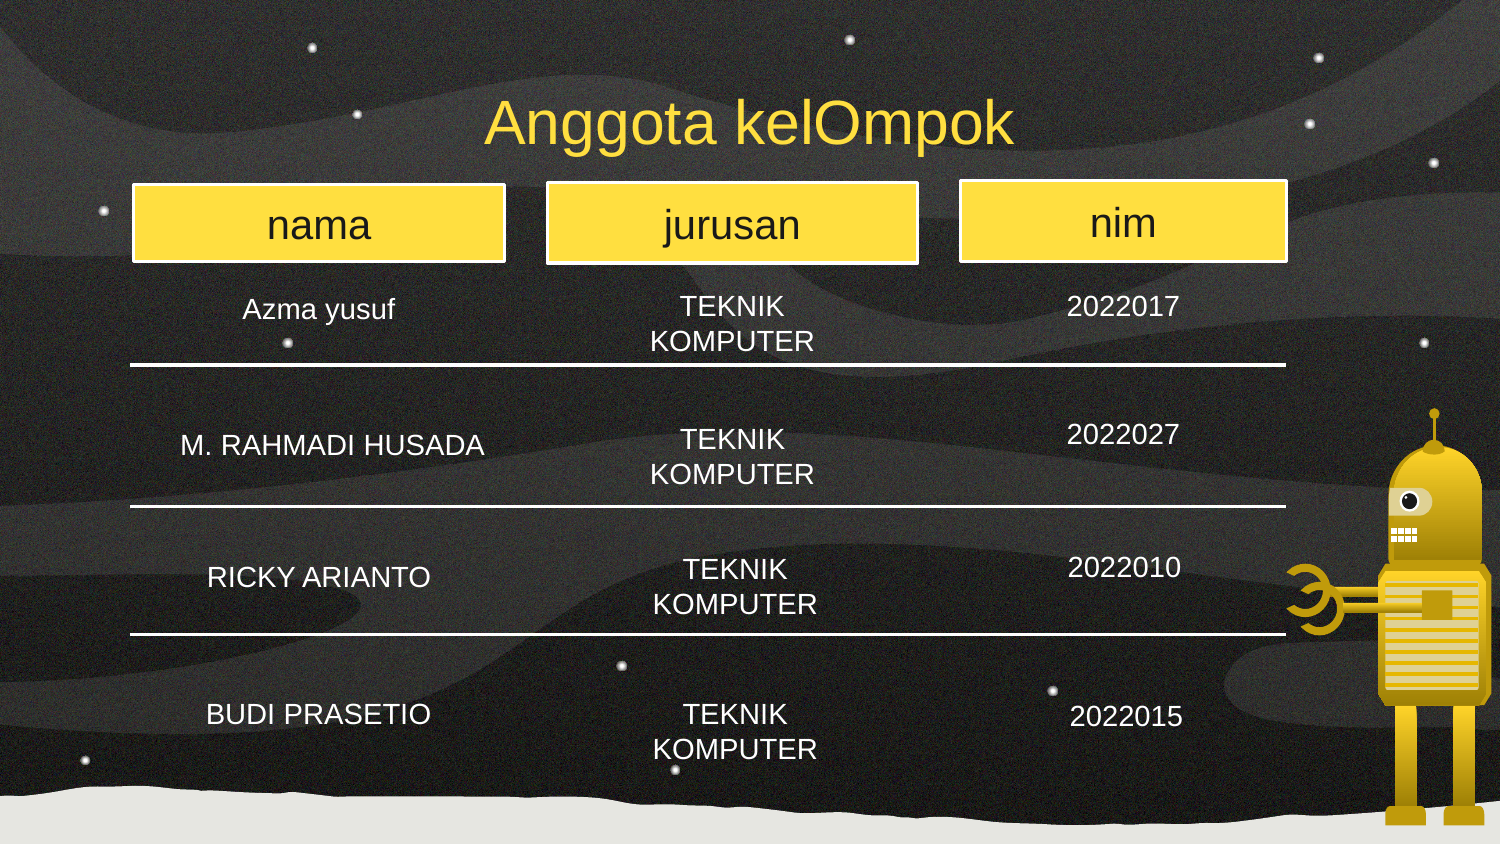

# Anggota kelOmpok
nim
jurusan
nama
2022017
TEKNIK KOMPUTER
Azma yusuf
2022027
TEKNIK KOMPUTER

M. RAHMADI HUSADA
2022010
TEKNIK KOMPUTER
RICKY ARIANTO
TEKNIK KOMPUTER
2022015
BUDI PRASETIO